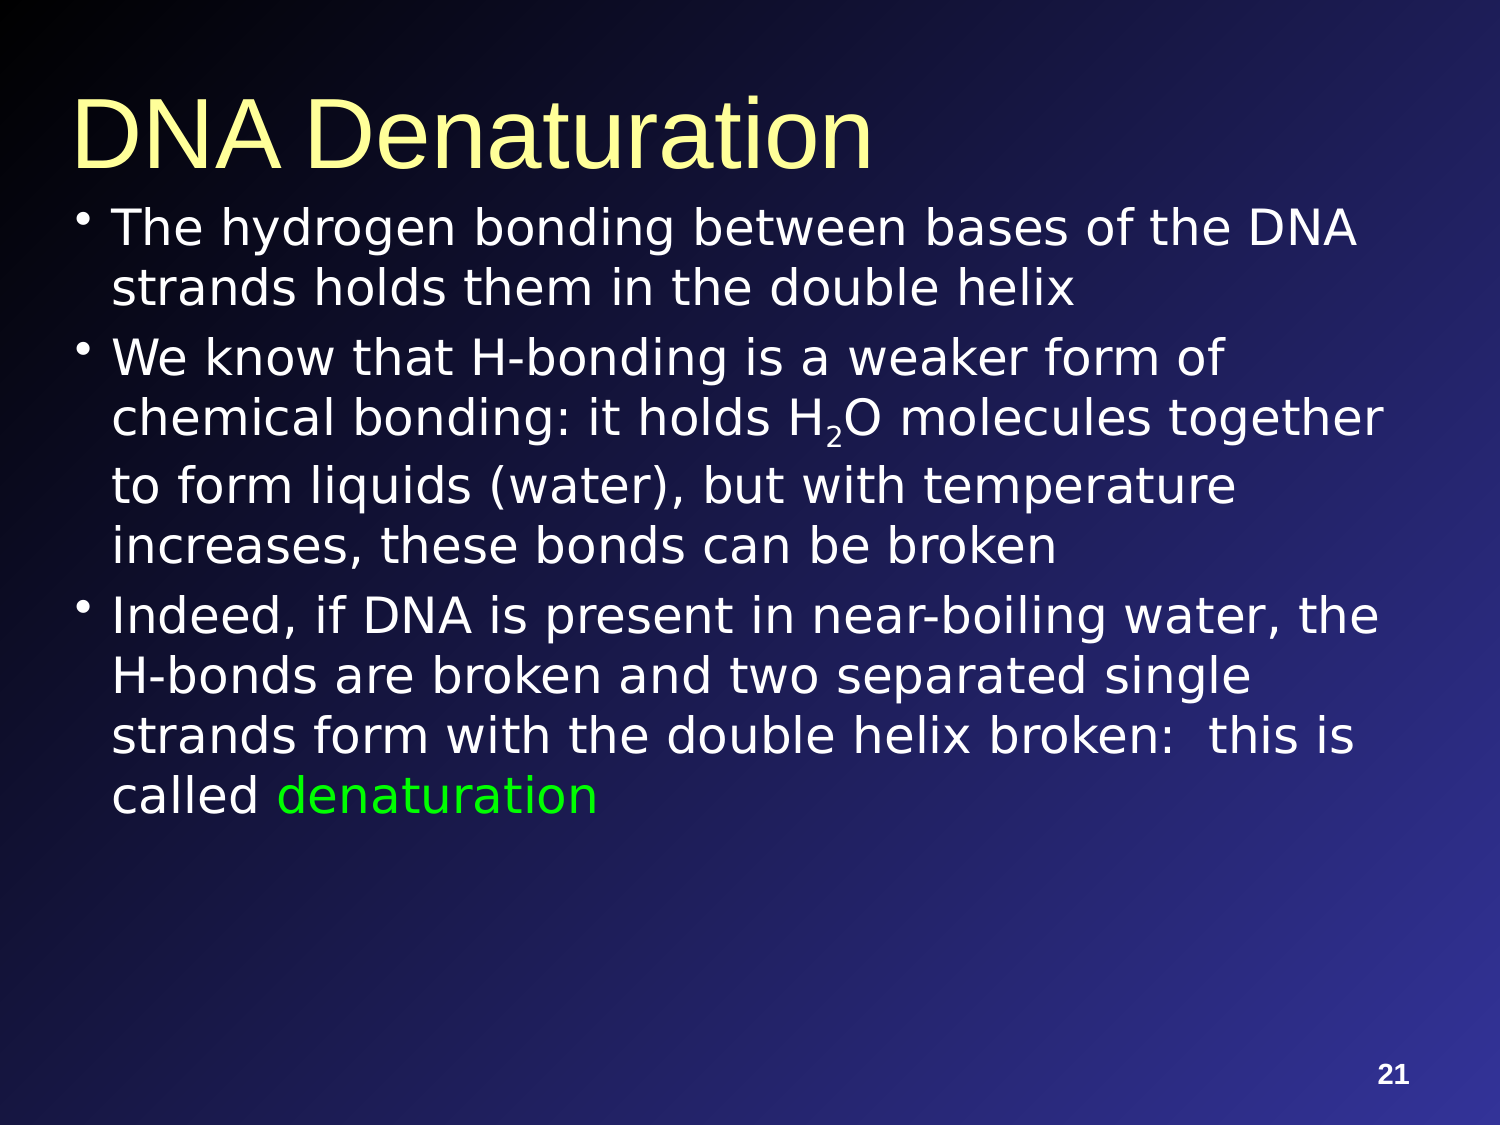

# DNA Denaturation
The hydrogen bonding between bases of the DNA strands holds them in the double helix
We know that H-bonding is a weaker form of chemical bonding: it holds H2O molecules together to form liquids (water), but with temperature increases, these bonds can be broken
Indeed, if DNA is present in near-boiling water, the H-bonds are broken and two separated single strands form with the double helix broken:  this is called denaturation
21